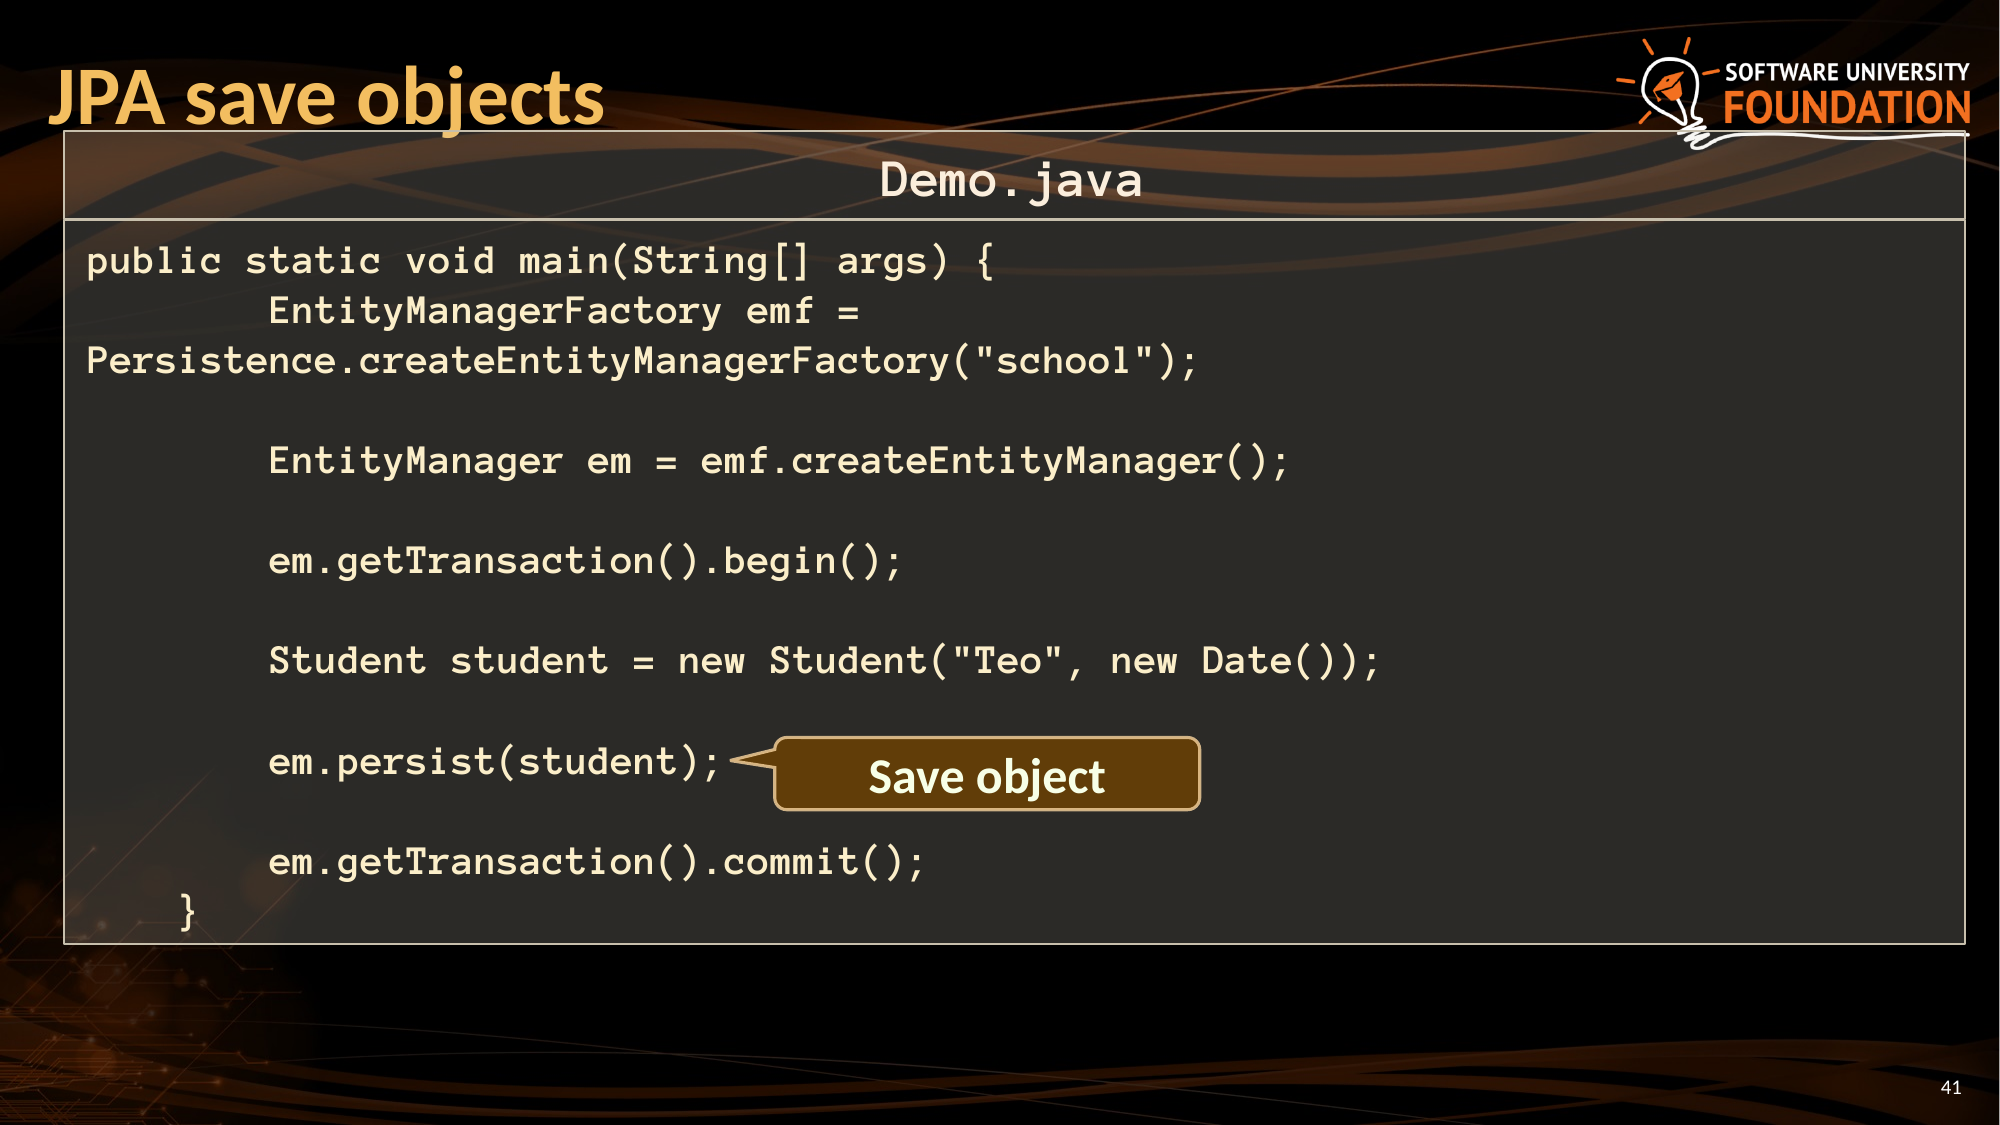

# JPA save objects
Demo.java
public static void main(String[] args) {
        EntityManagerFactory emf = Persistence.createEntityManagerFactory("school");

        EntityManager em = emf.createEntityManager();

        em.getTransaction().begin();

        Student student = new Student("Teo", new Date());

        em.persist(student);

        em.getTransaction().commit();
    }
Save object
41